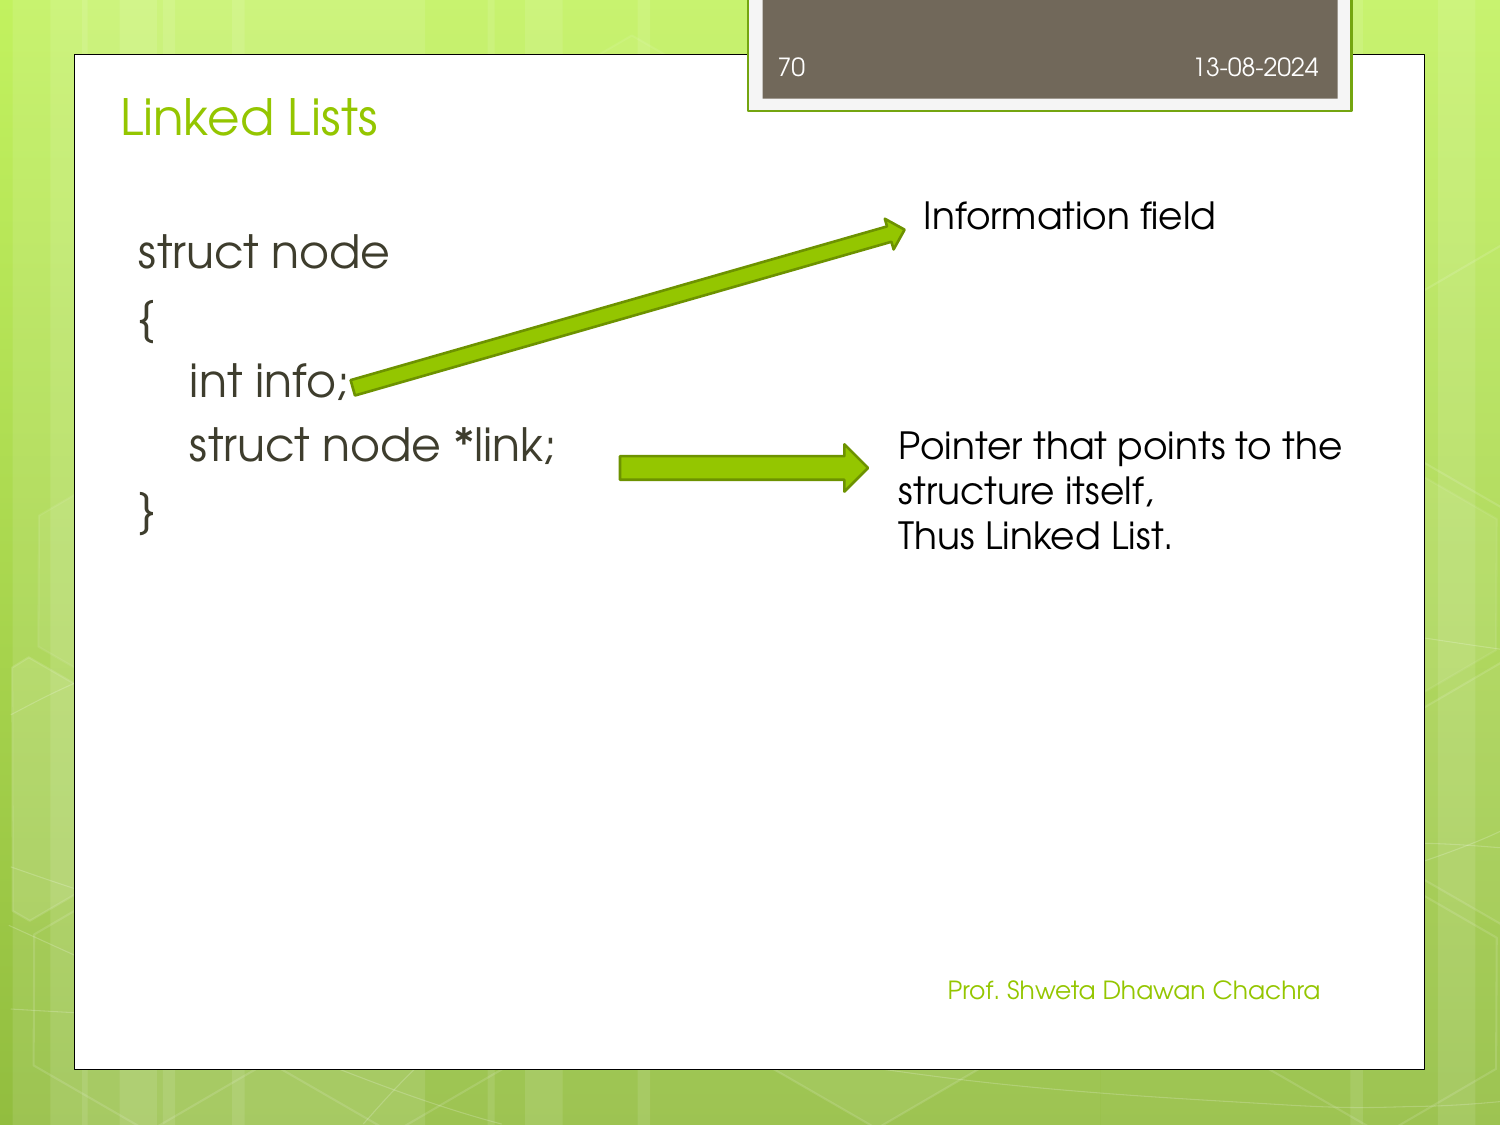

70
13-08-2024
# Linked Lists
Information field
struct node
{
    int info;
    struct node *link;
}

Pointer that points to the structure itself,
Thus Linked List.

Prof. Shweta Dhawan Chachra